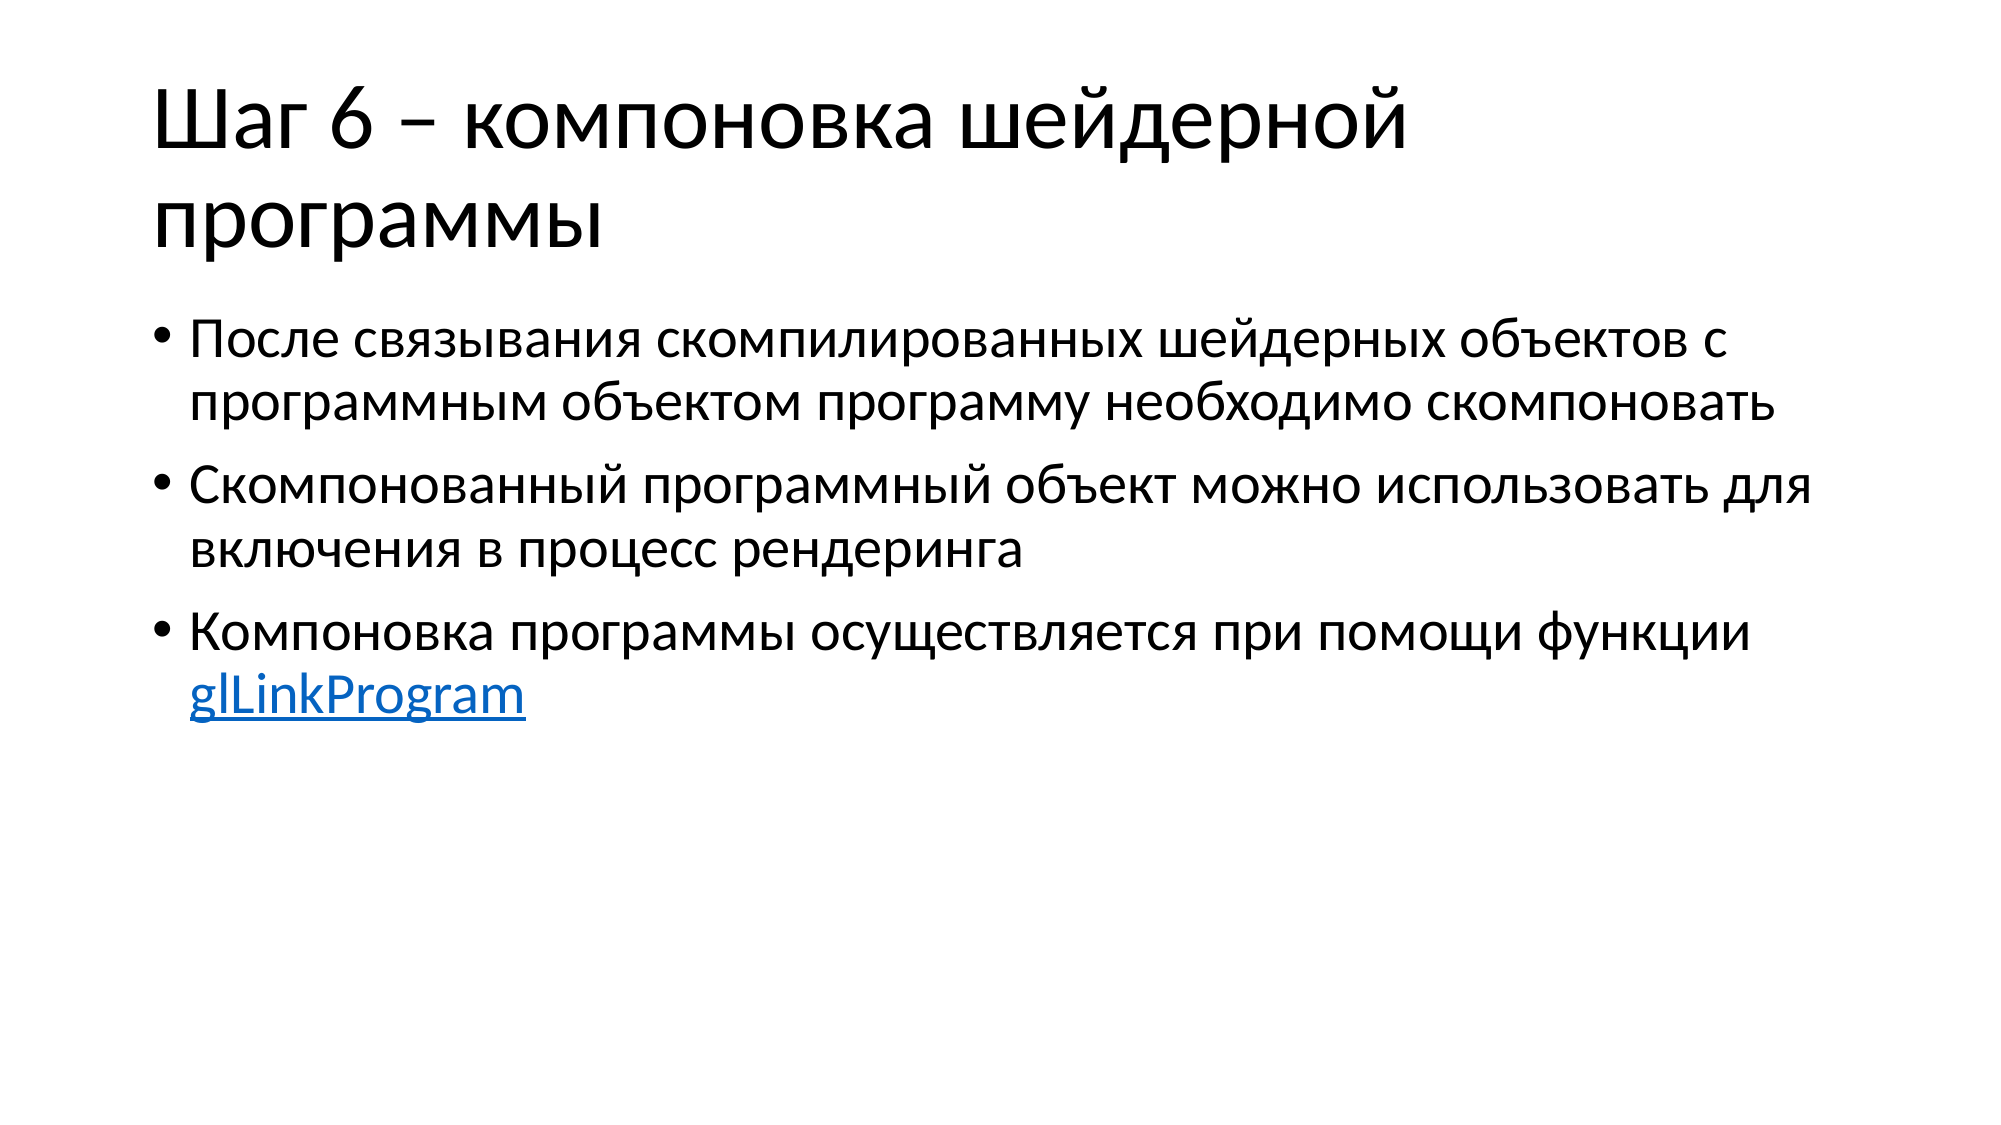

# Шаг 6 – компоновка шейдерной программы
После связывания скомпилированных шейдерных объектов с программным объектом программу необходимо скомпоновать
Скомпонованный программный объект можно использовать для включения в процесс рендеринга
Компоновка программы осуществляется при помощи функции glLinkProgram